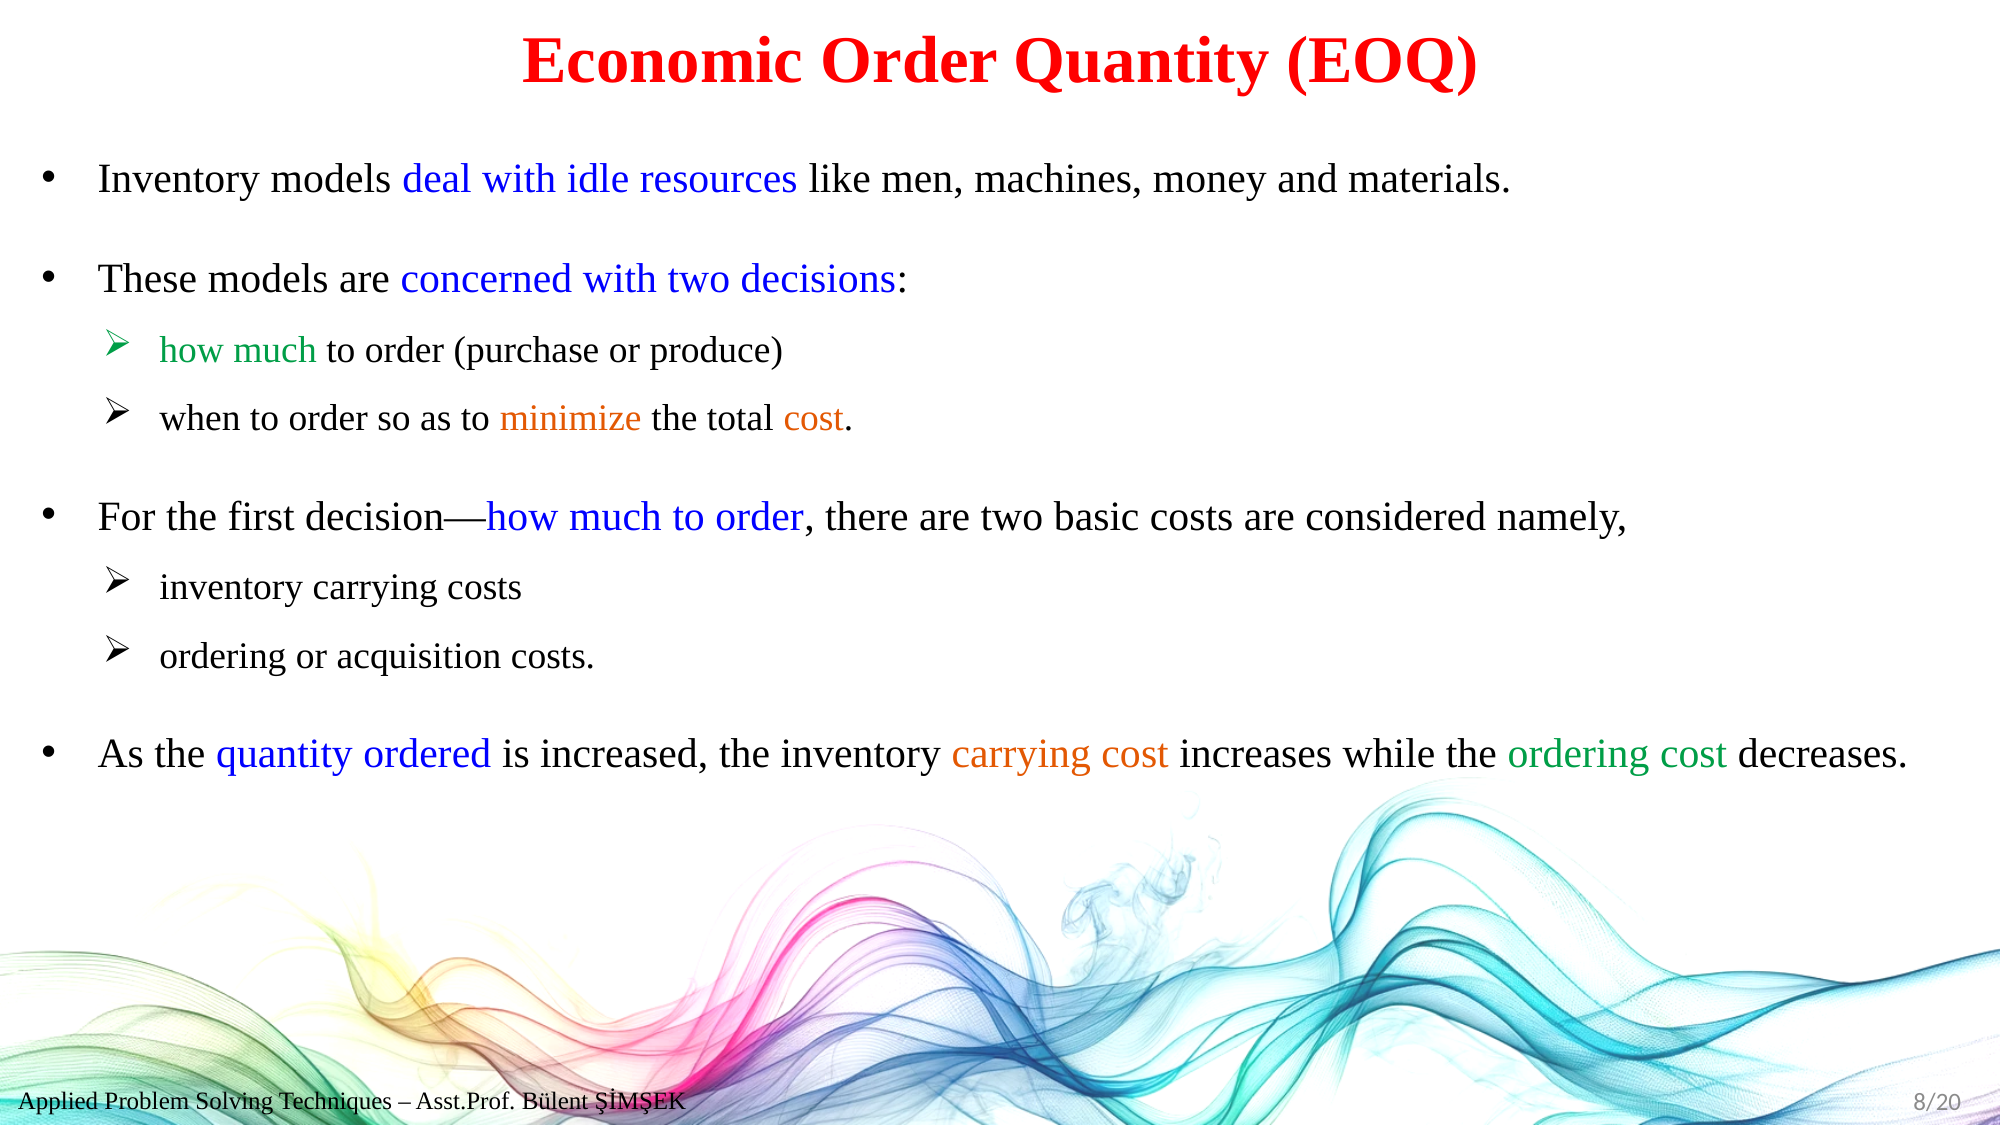

# Economic Order Quantity (EOQ)
Inventory models deal with idle resources like men, machines, money and materials.
These models are concerned with two decisions:
how much to order (purchase or produce)
when to order so as to minimize the total cost.
For the first decision—how much to order, there are two basic costs are considered namely,
inventory carrying costs
ordering or acquisition costs.
As the quantity ordered is increased, the inventory carrying cost increases while the ordering cost decreases.

Applied Problem Solving Techniques – Asst.Prof. Bülent ŞİMŞEK
8/20